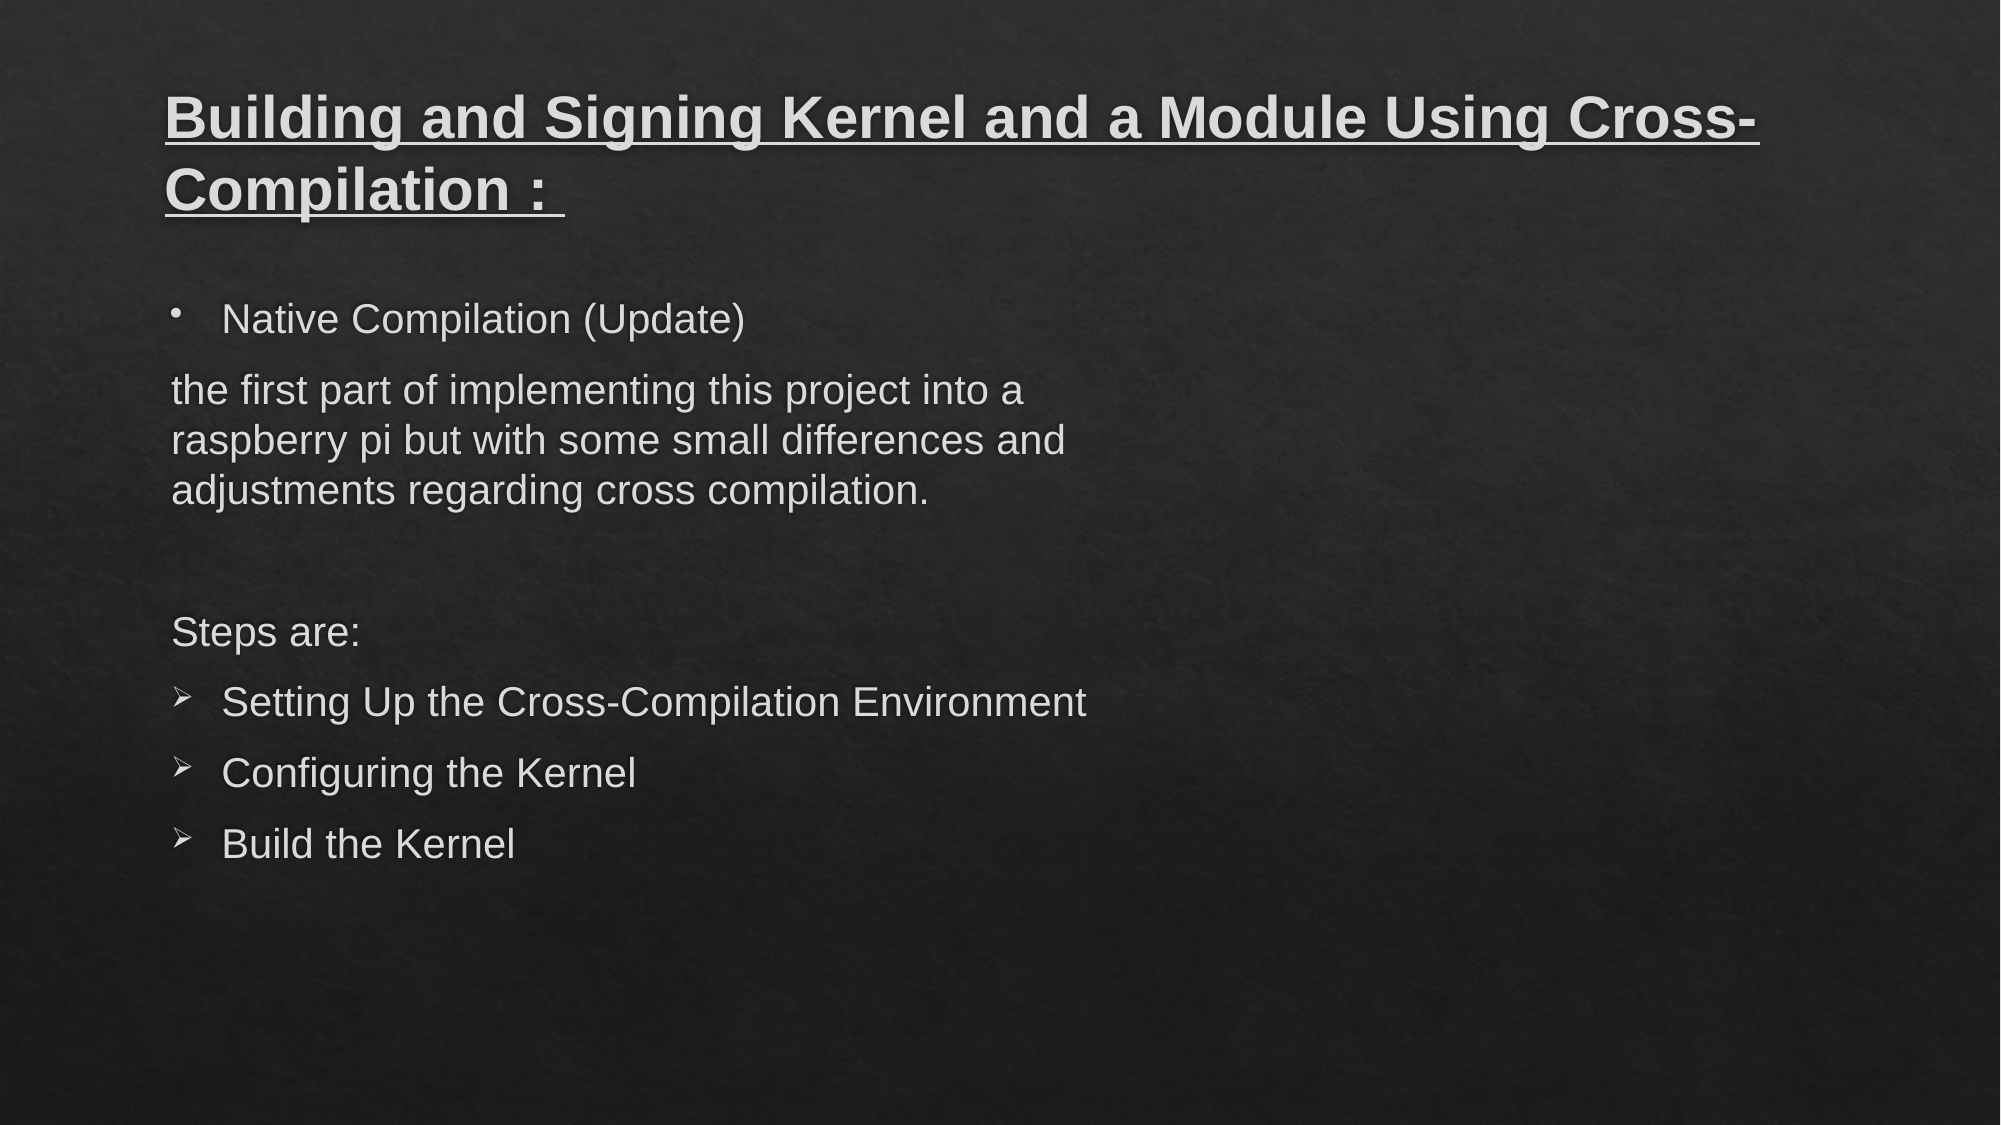

# Building and Signing Kernel and a Module Using Cross-Compilation :
Native Compilation (Update)
the first part of implementing this project into a raspberry pi but with some small differences and adjustments regarding cross compilation.

Steps are:
Setting Up the Cross-Compilation Environment
Configuring the Kernel
Build the Kernel